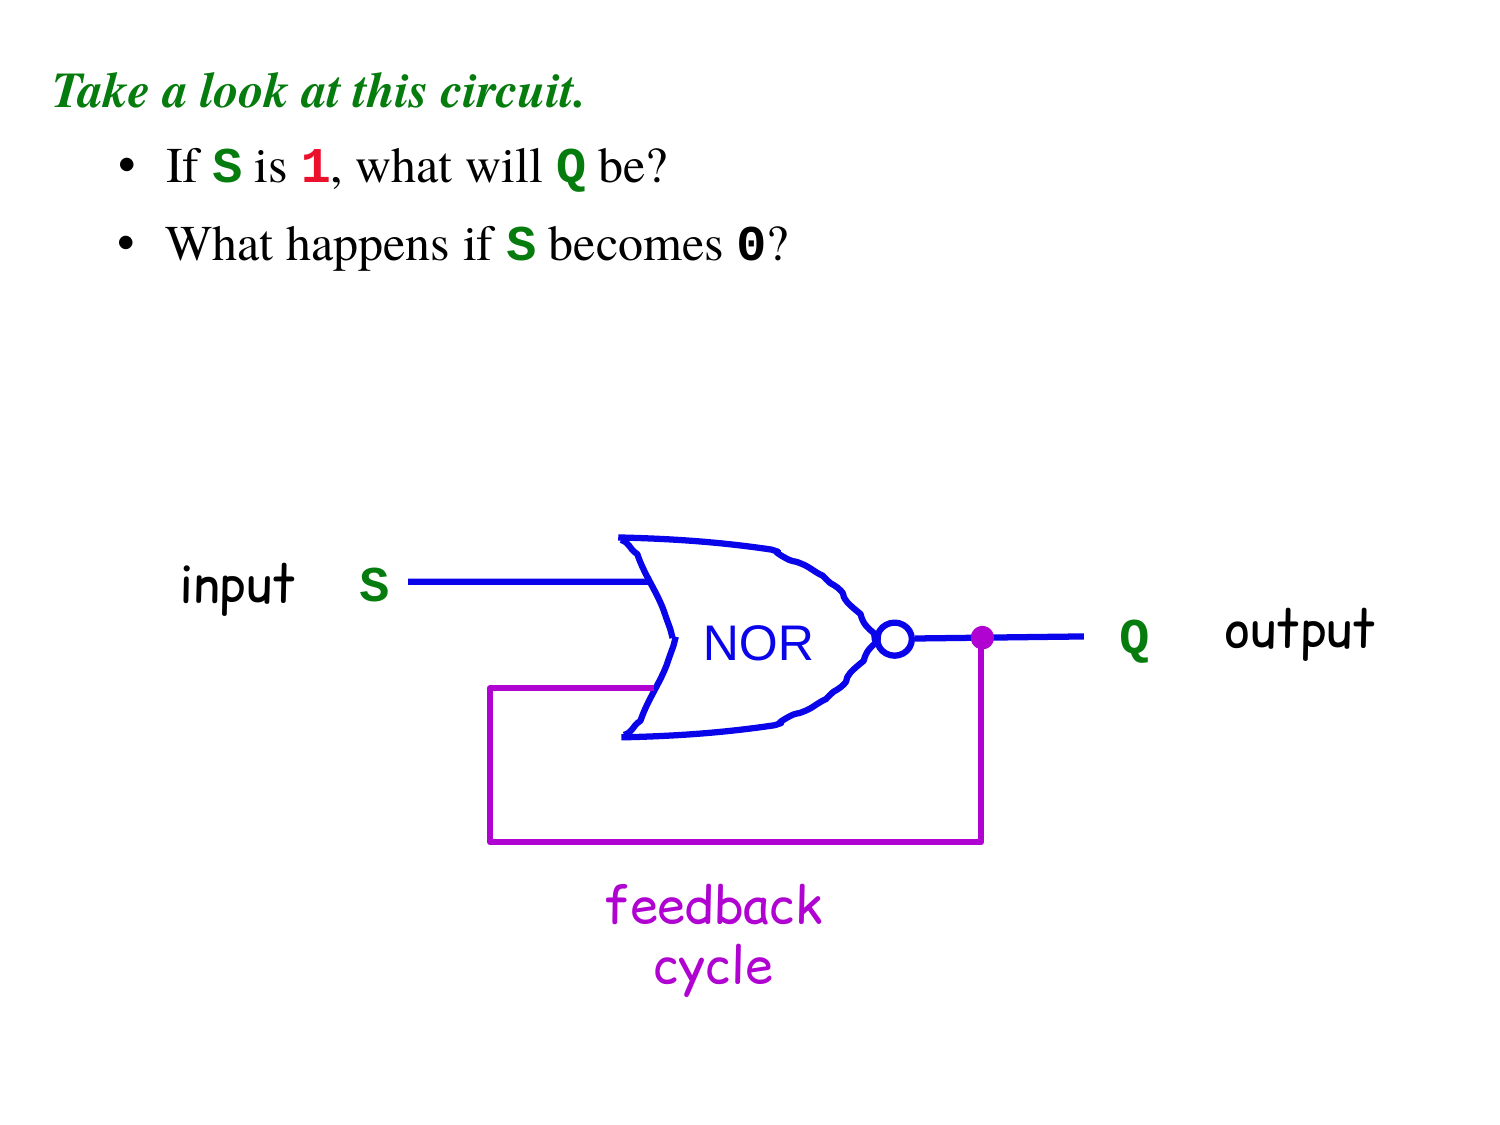

Take a look at this circuit.
 If S is 1, what will Q be?
 What happens if S becomes 0?

S
input

output
Q
NOR

feedback cycle